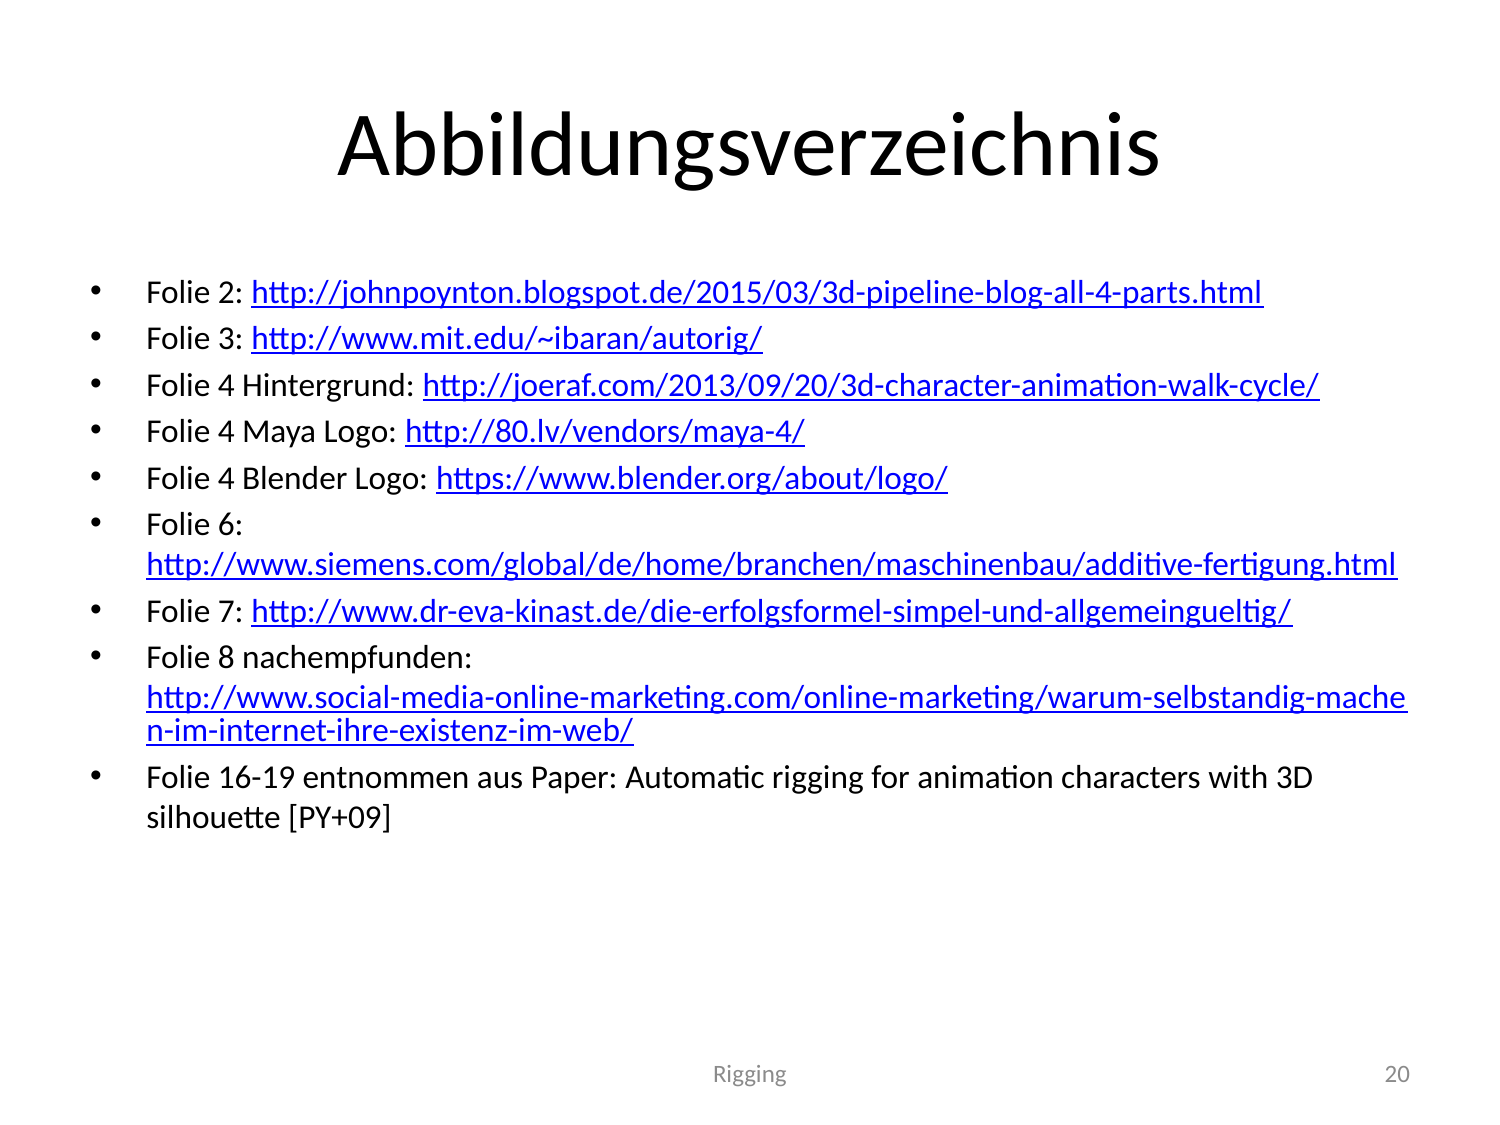

# Abbildungsverzeichnis
Folie 2: http://johnpoynton.blogspot.de/2015/03/3d-pipeline-blog-all-4-parts.html
Folie 3: http://www.mit.edu/~ibaran/autorig/
Folie 4 Hintergrund: http://joeraf.com/2013/09/20/3d-character-animation-walk-cycle/
Folie 4 Maya Logo: http://80.lv/vendors/maya-4/
Folie 4 Blender Logo: https://www.blender.org/about/logo/
Folie 6: http://www.siemens.com/global/de/home/branchen/maschinenbau/additive-fertigung.html
Folie 7: http://www.dr-eva-kinast.de/die-erfolgsformel-simpel-und-allgemeingueltig/
Folie 8 nachempfunden: http://www.social-media-online-marketing.com/online-marketing/warum-selbstandig-machen-im-internet-ihre-existenz-im-web/
Folie 16-19 entnommen aus Paper: Automatic rigging for animation characters with 3D silhouette [PY+09]

Rigging
20